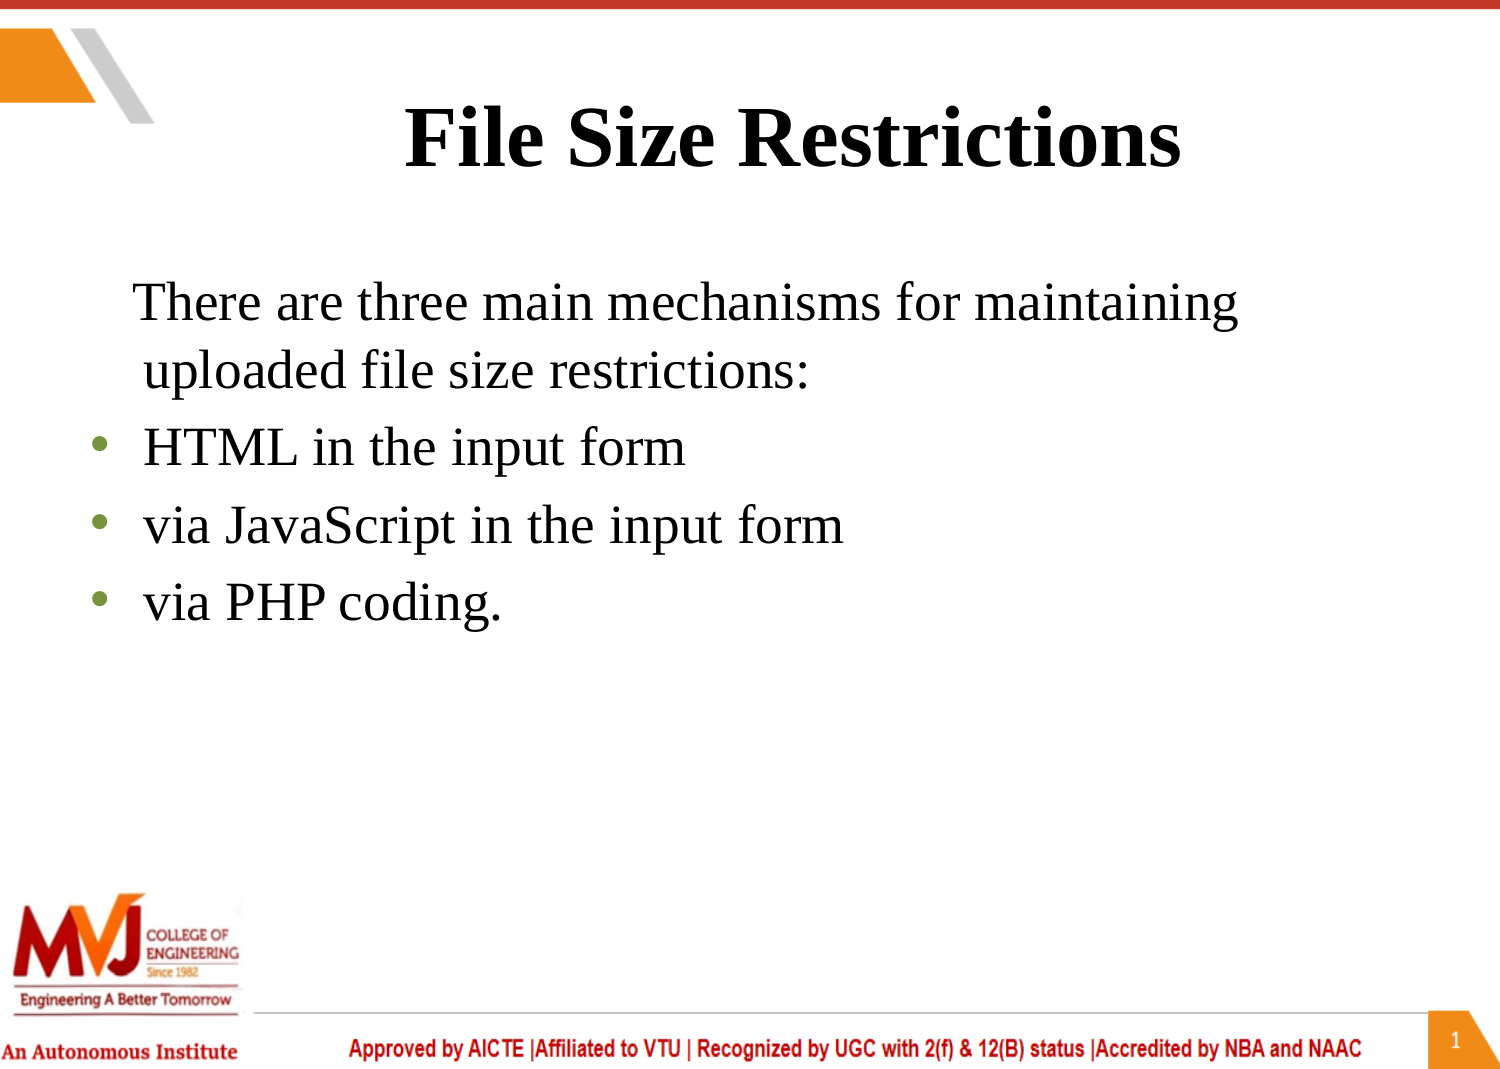

# File Size Restrictions
   There are three main mechanisms for maintaining uploaded file size restrictions:
HTML in the input form
via JavaScript in the input form
via PHP coding.